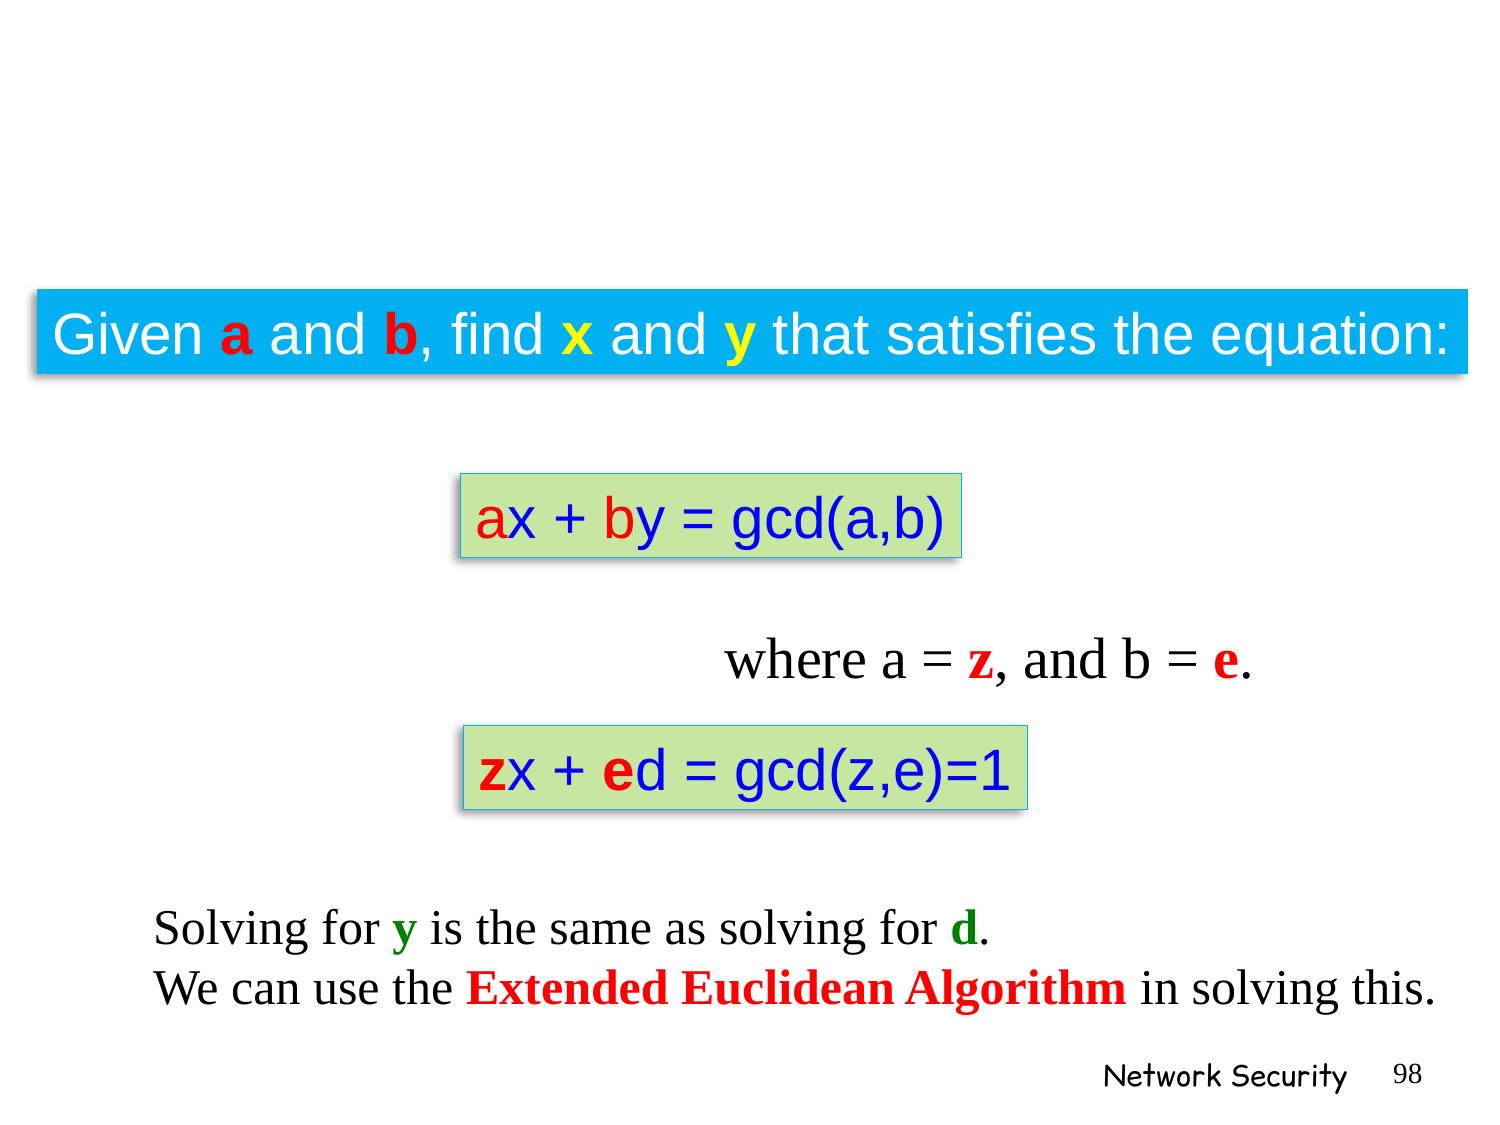

Given a and b, find x and y that satisfies the equation:
ax + by = gcd(a,b)
where a = z, and b = e.
zx + ed = gcd(z,e)=1
Solving for y is the same as solving for d.
We can use the Extended Euclidean Algorithm in solving this.